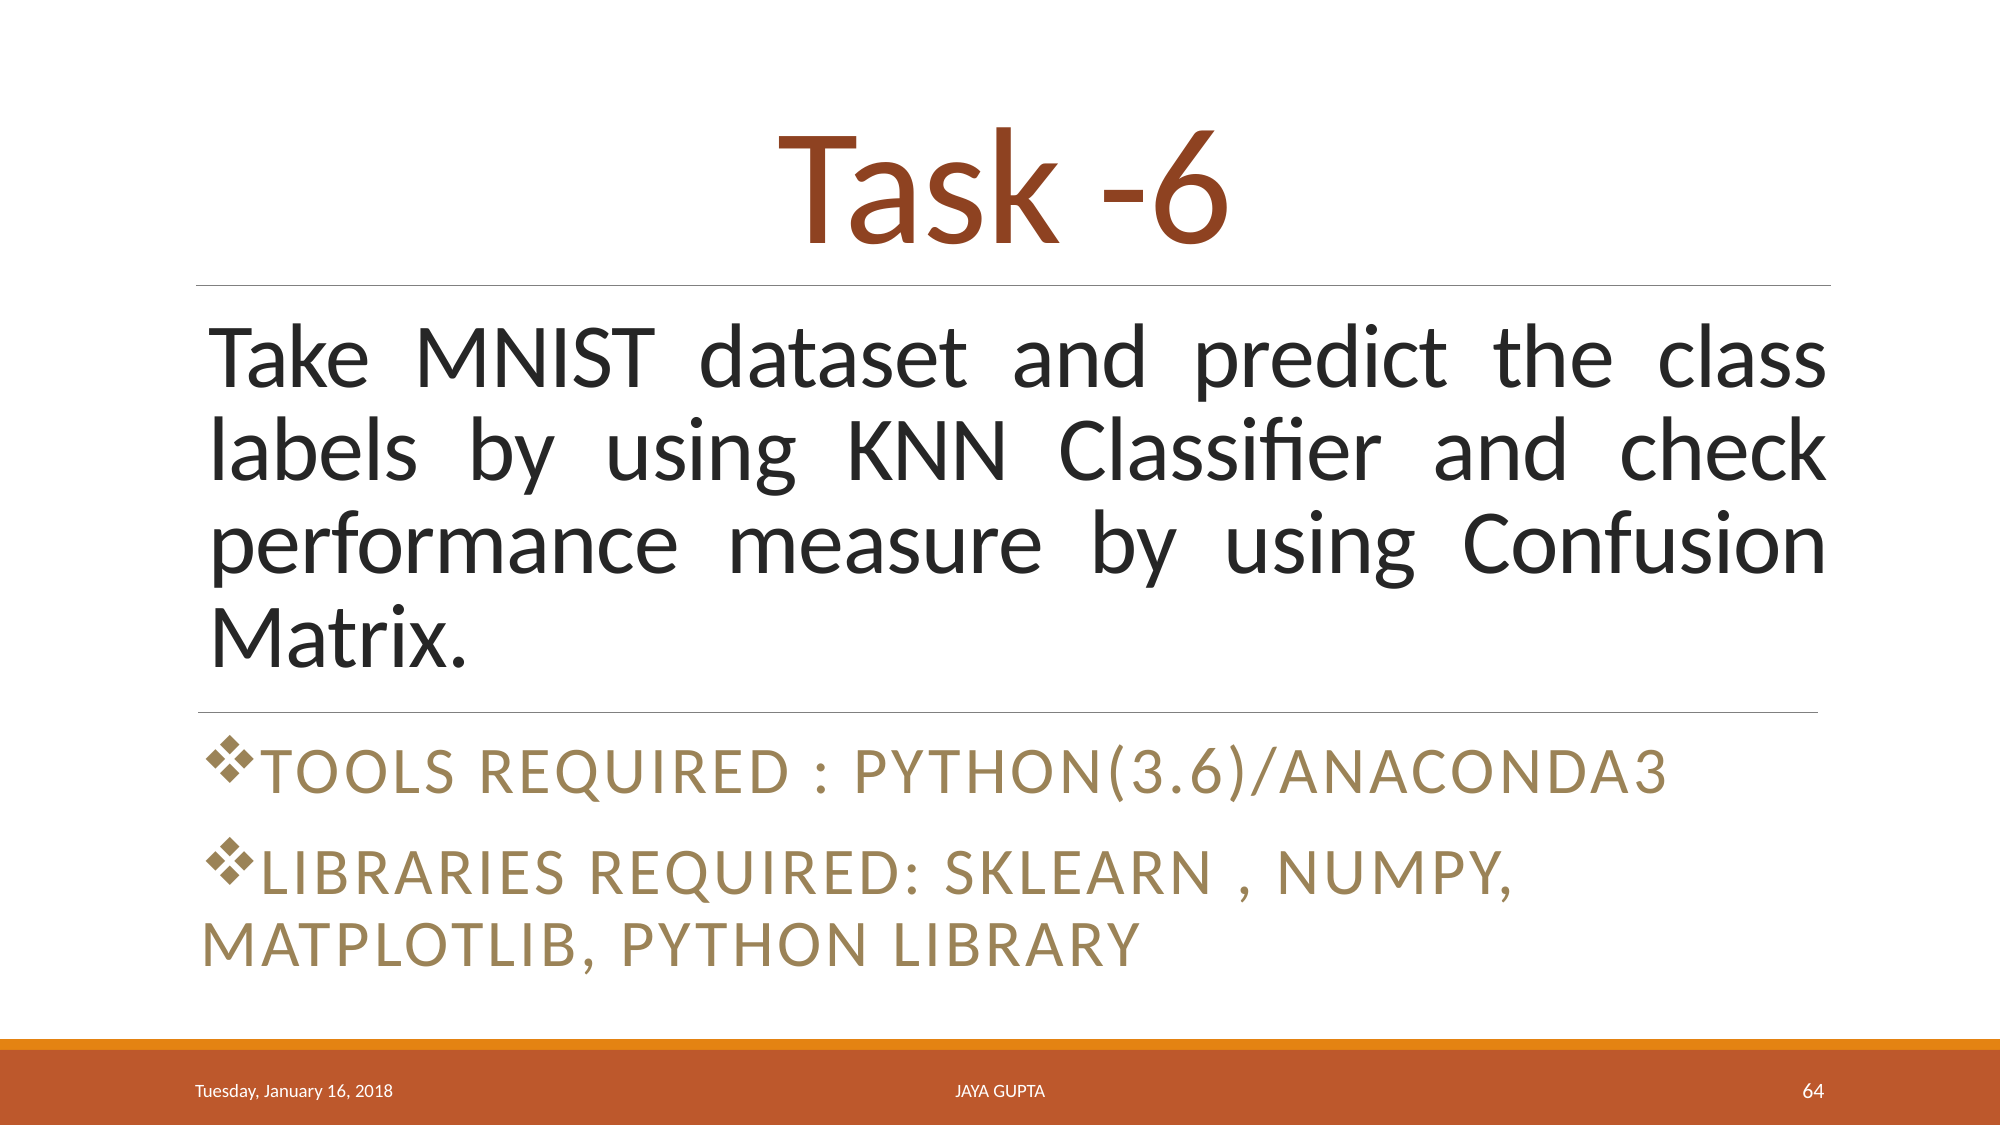

Task -6
# Take MNIST dataset and predict the class labels by using KNN Classifier and check performance measure by using Confusion Matrix.
Tools Required : python(3.6)/Anaconda3
Libraries Required: Sklearn , NUMPY, MatplotLiB, python library

Tuesday, January 16, 2018
JAYA GUPTA
64